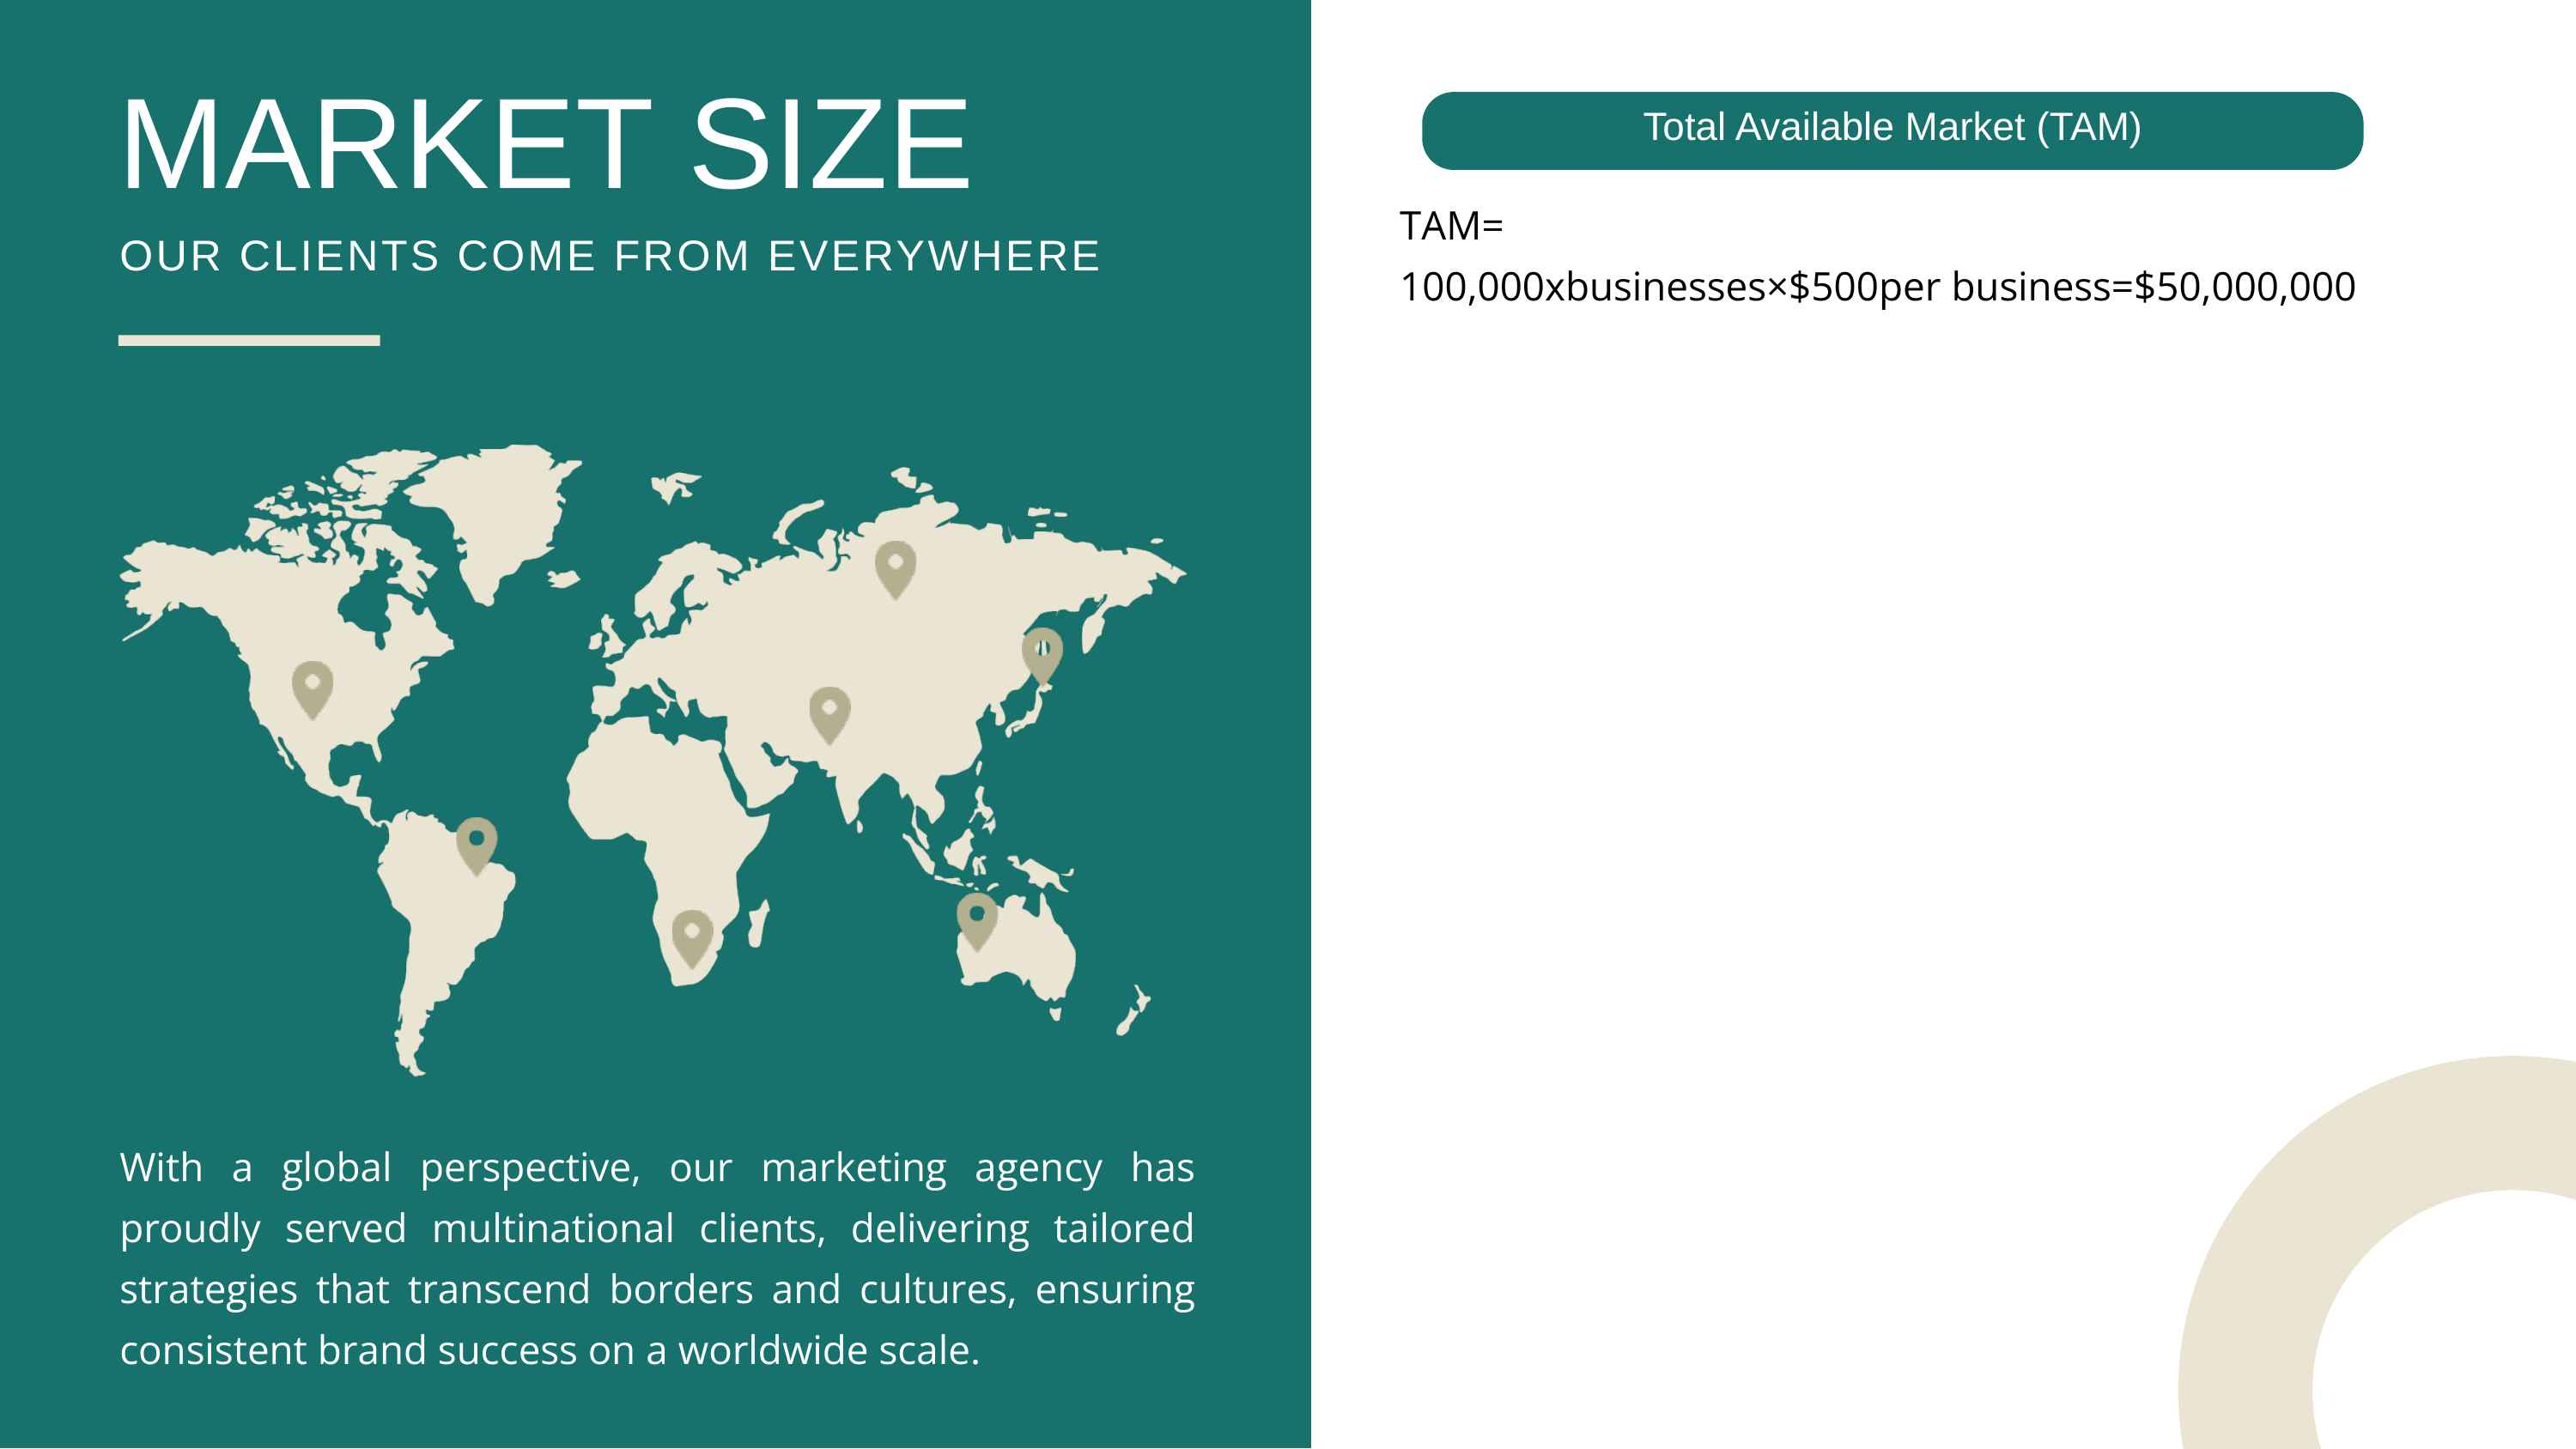

MARKET SIZE

Total Available Market (TAM)
TAM=
100,000xbusinesses×$500per business=$50,000,000
OUR CLIENTS COME FROM EVERYWHERE

With a global perspective, our marketing agency has proudly served multinational clients, delivering tailored strategies that transcend borders and cultures, ensuring consistent brand success on a worldwide scale.